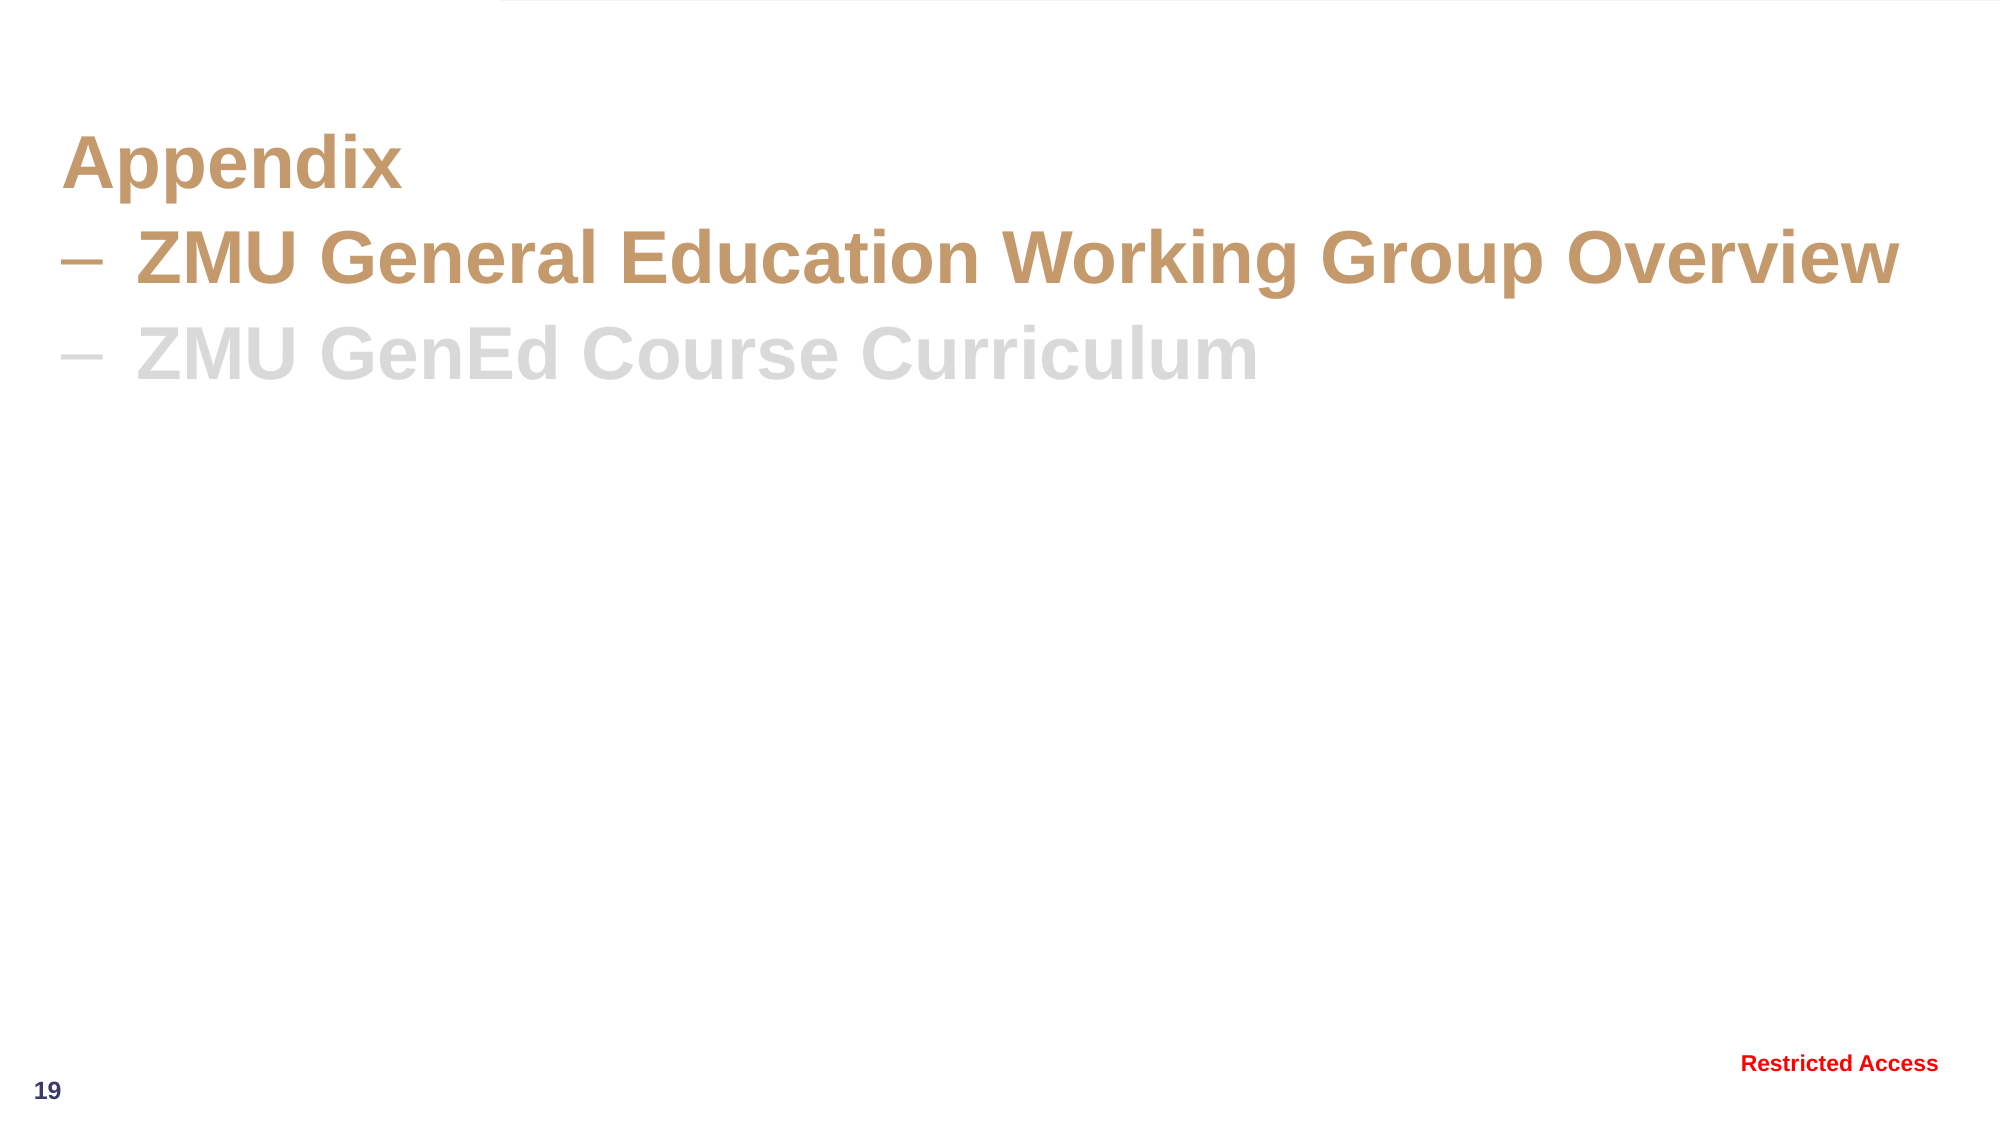

Appendix
ZMU General Education Working Group Overview
ZMU GenEd Course Curriculum